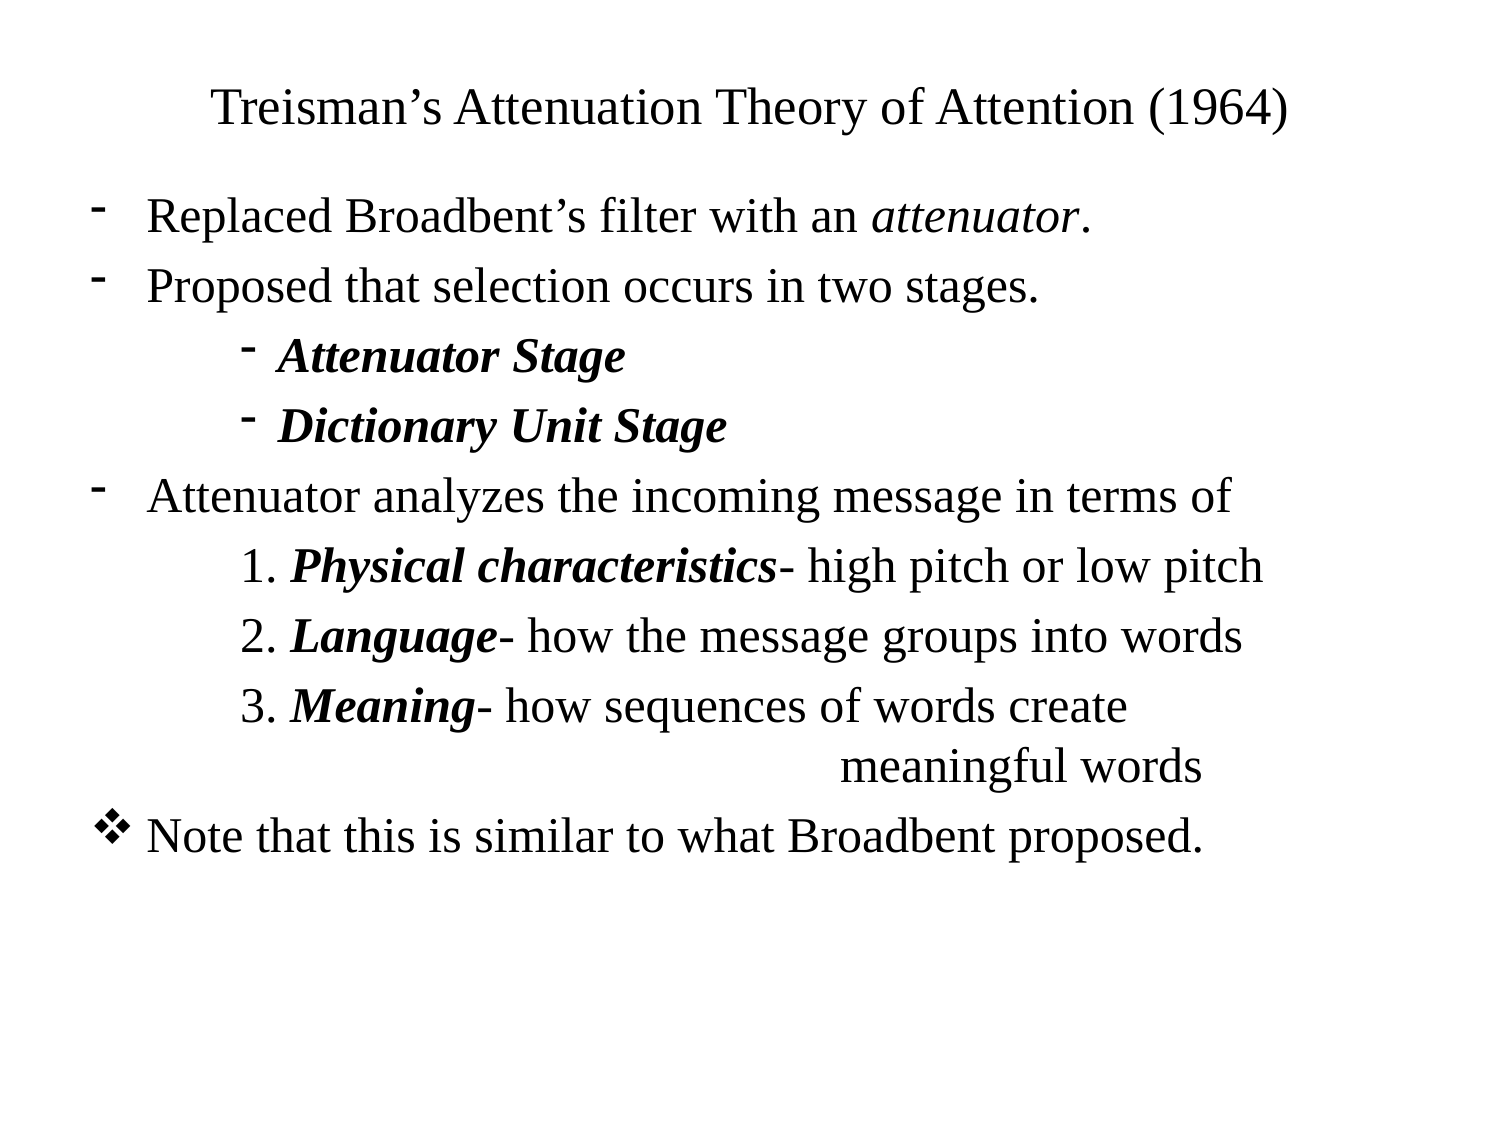

# Treisman’s Attenuation Theory of Attention (1964)
Replaced Broadbent’s filter with an attenuator.
Proposed that selection occurs in two stages.
Attenuator Stage
Dictionary Unit Stage
Attenuator analyzes the incoming message in terms of
	1. Physical characteristics- high pitch or low pitch
	2. Language- how the message groups into words
	3. Meaning- how sequences of words create 		                      			meaningful words
Note that this is similar to what Broadbent proposed.